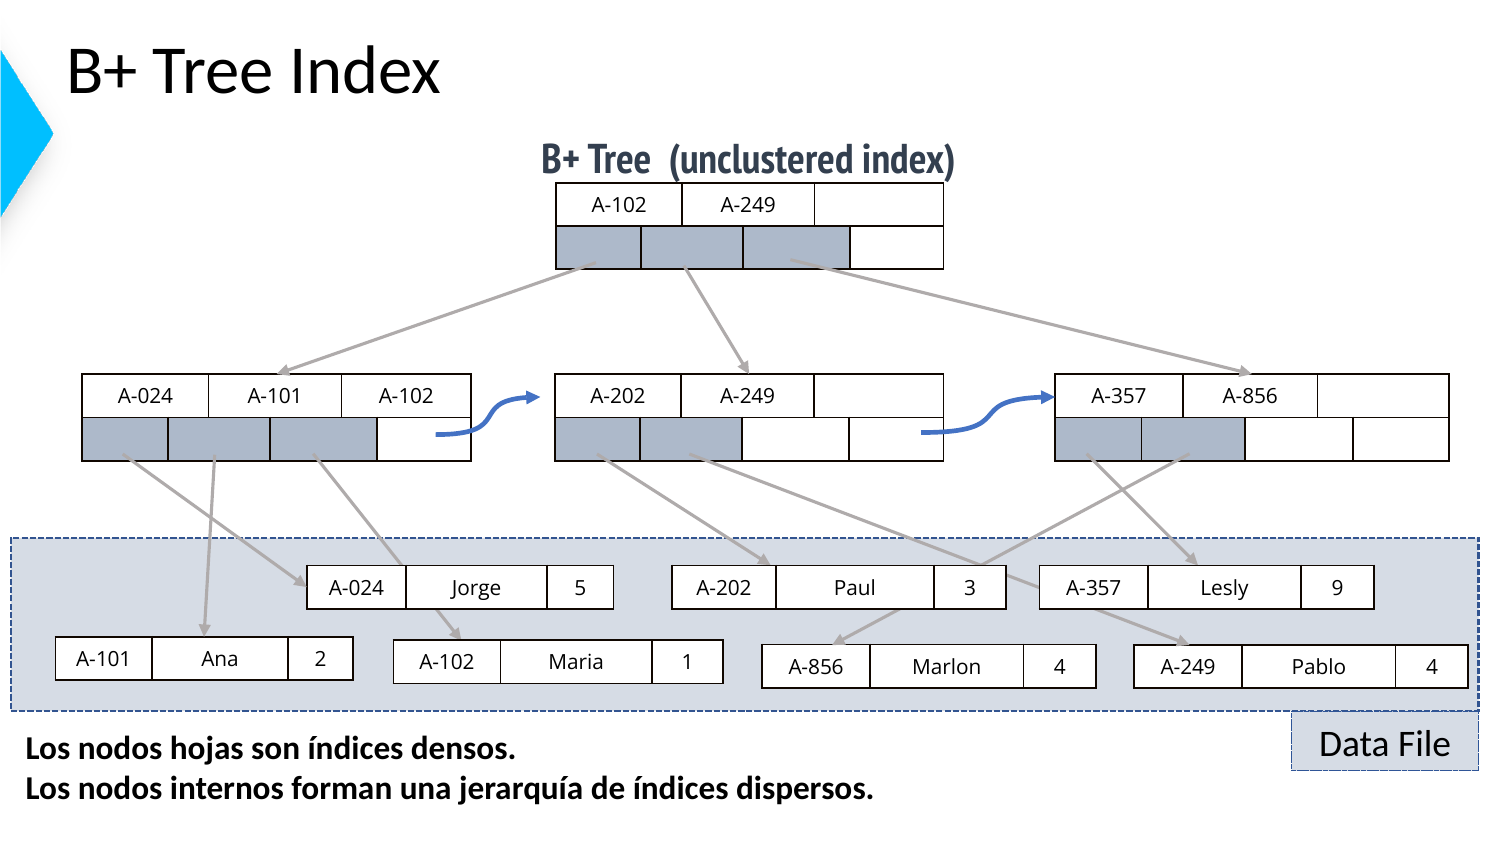

# B+ Tree Index
B+ Tree  (unclustered index)
| A-102 |  | A-249 |  |  |  |
| --- | --- | --- | --- | --- | --- |
|  |  |  |  |  |  |
| A-024 |  | A-101 |  | A-102 |  |
| --- | --- | --- | --- | --- | --- |
|  |  |  |  |  |  |
| A-202 |  | A-249 |  |  |  |
| --- | --- | --- | --- | --- | --- |
|  |  |  |  |  |  |
| A-357 |  | A-856 |  |  |  |
| --- | --- | --- | --- | --- | --- |
|  |  |  |  |  |  |

| A-024 | Jorge | 5 |
| --- | --- | --- |
| A-202 | Paul | 3 |
| --- | --- | --- |
| A-357 | Lesly | 9 |
| --- | --- | --- |
| A-101 | Ana | 2 |
| --- | --- | --- |
| A-102 | Maria | 1 |
| --- | --- | --- |
| A-856 | Marlon | 4 |
| --- | --- | --- |
| A-249 | Pablo | 4 |
| --- | --- | --- |
Data File
Los nodos hojas son índices densos.
Los nodos internos forman una jerarquía de índices dispersos.